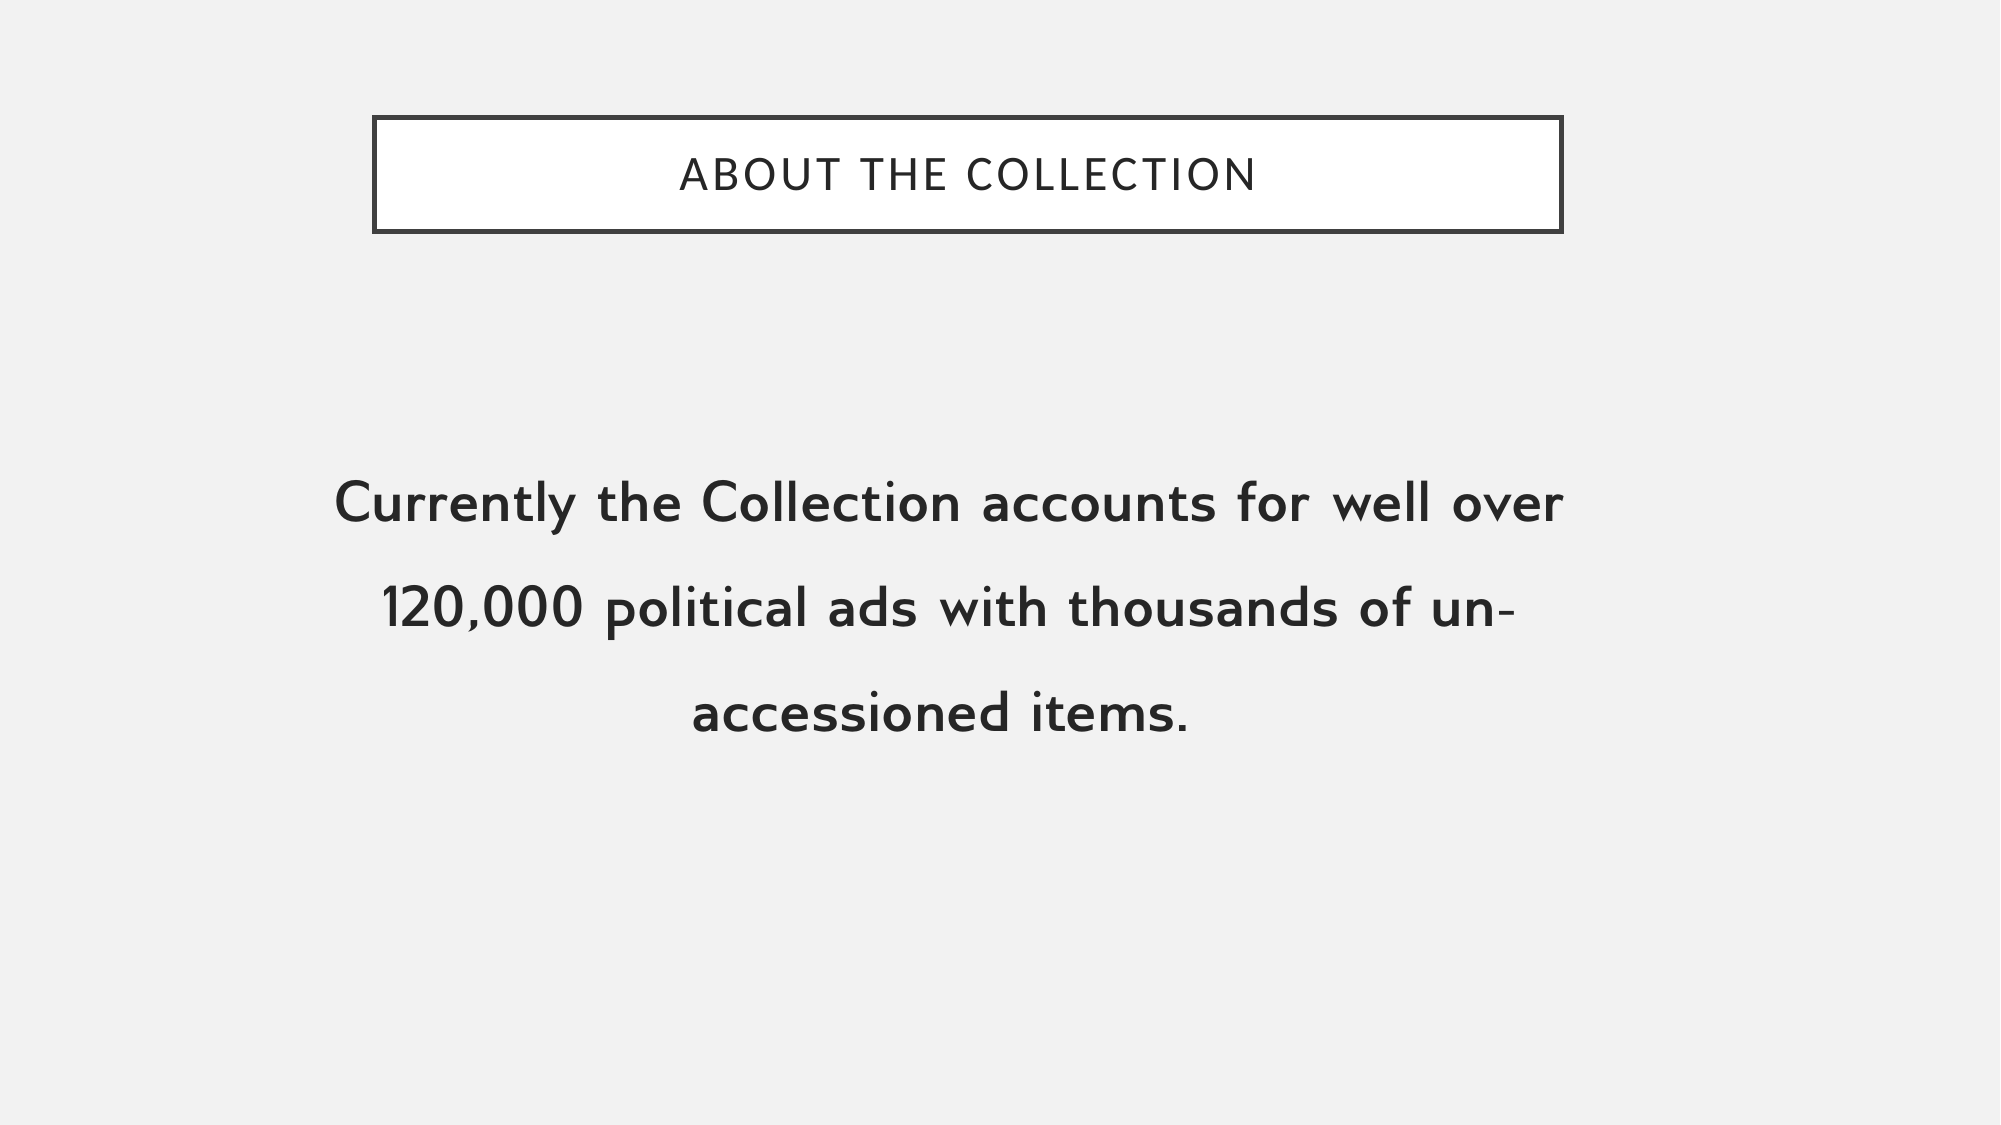

# About the Collection
Currently the Collection accounts for well over 120,000 political ads with thousands of un-accessioned items.